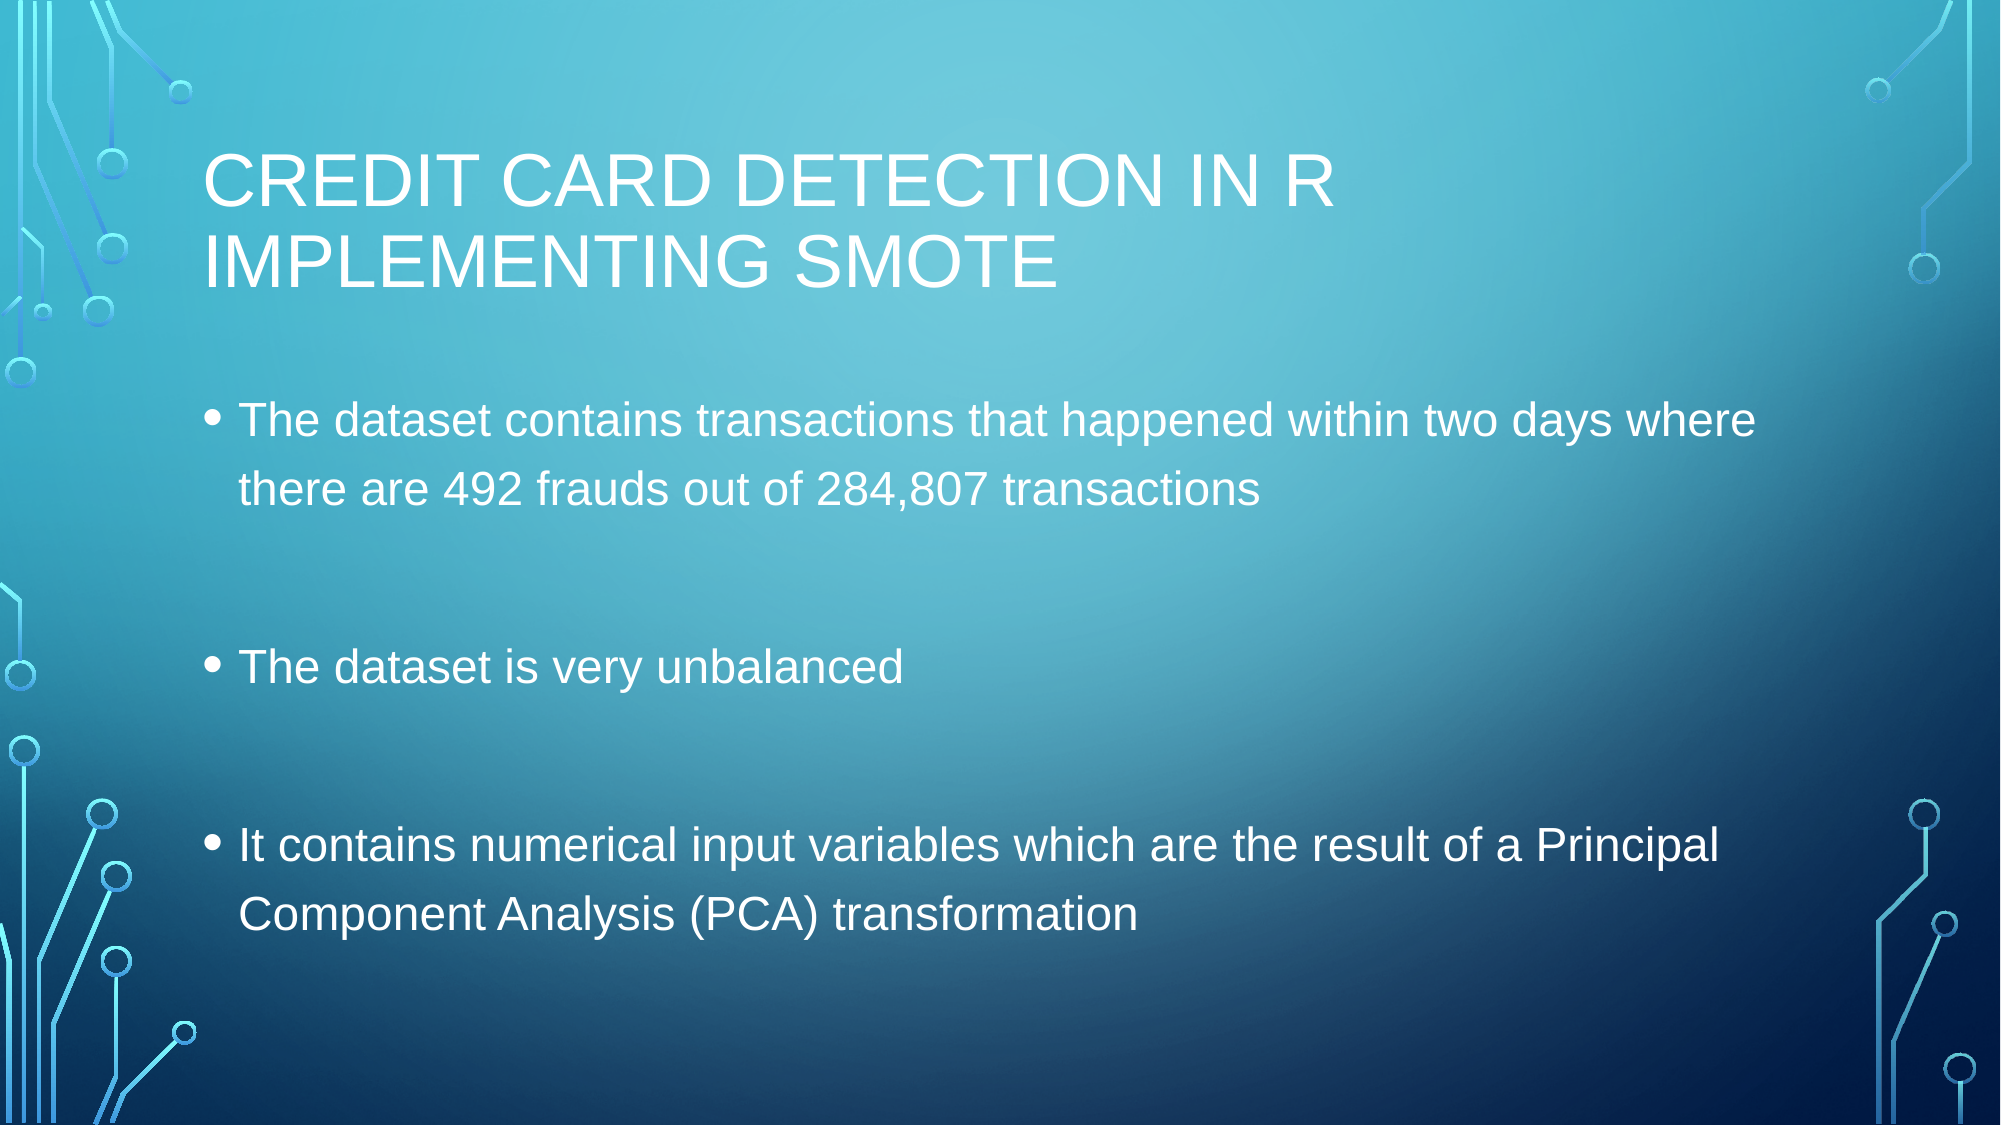

# Credit Card detection in R implementing SMOTE
The dataset contains transactions that happened within two days where there are 492 frauds out of 284,807 transactions

The dataset is very unbalanced

It contains numerical input variables which are the result of a Principal Component Analysis (PCA) transformation